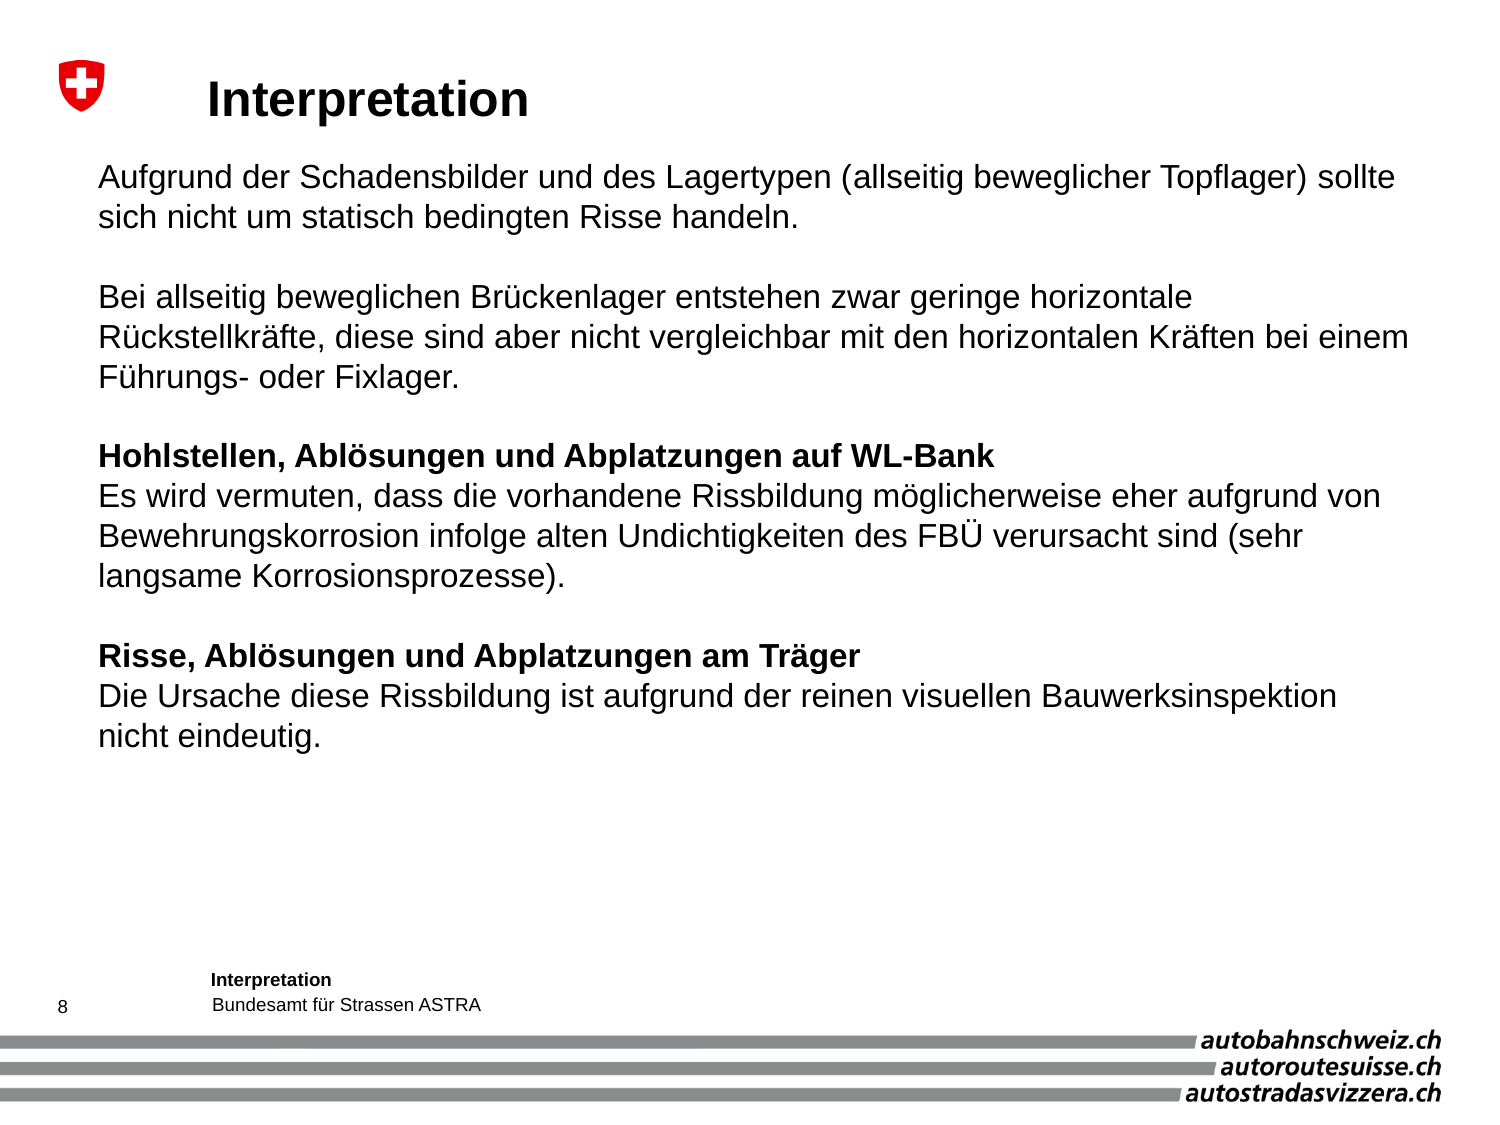

# Interpretation
Aufgrund der Schadensbilder und des Lagertypen (allseitig beweglicher Topflager) sollte sich nicht um statisch bedingten Risse handeln.

Bei allseitig beweglichen Brückenlager entstehen zwar geringe horizontale Rückstellkräfte, diese sind aber nicht vergleichbar mit den horizontalen Kräften bei einem Führungs- oder Fixlager.

Hohlstellen, Ablösungen und Abplatzungen auf WL-Bank
Es wird vermuten, dass die vorhandene Rissbildung möglicherweise eher aufgrund von Bewehrungskorrosion infolge alten Undichtigkeiten des FBÜ verursacht sind (sehr langsame Korrosionsprozesse).

Risse, Ablösungen und Abplatzungen am Träger
Die Ursache diese Rissbildung ist aufgrund der reinen visuellen Bauwerksinspektion nicht eindeutig.

Interpretation
8